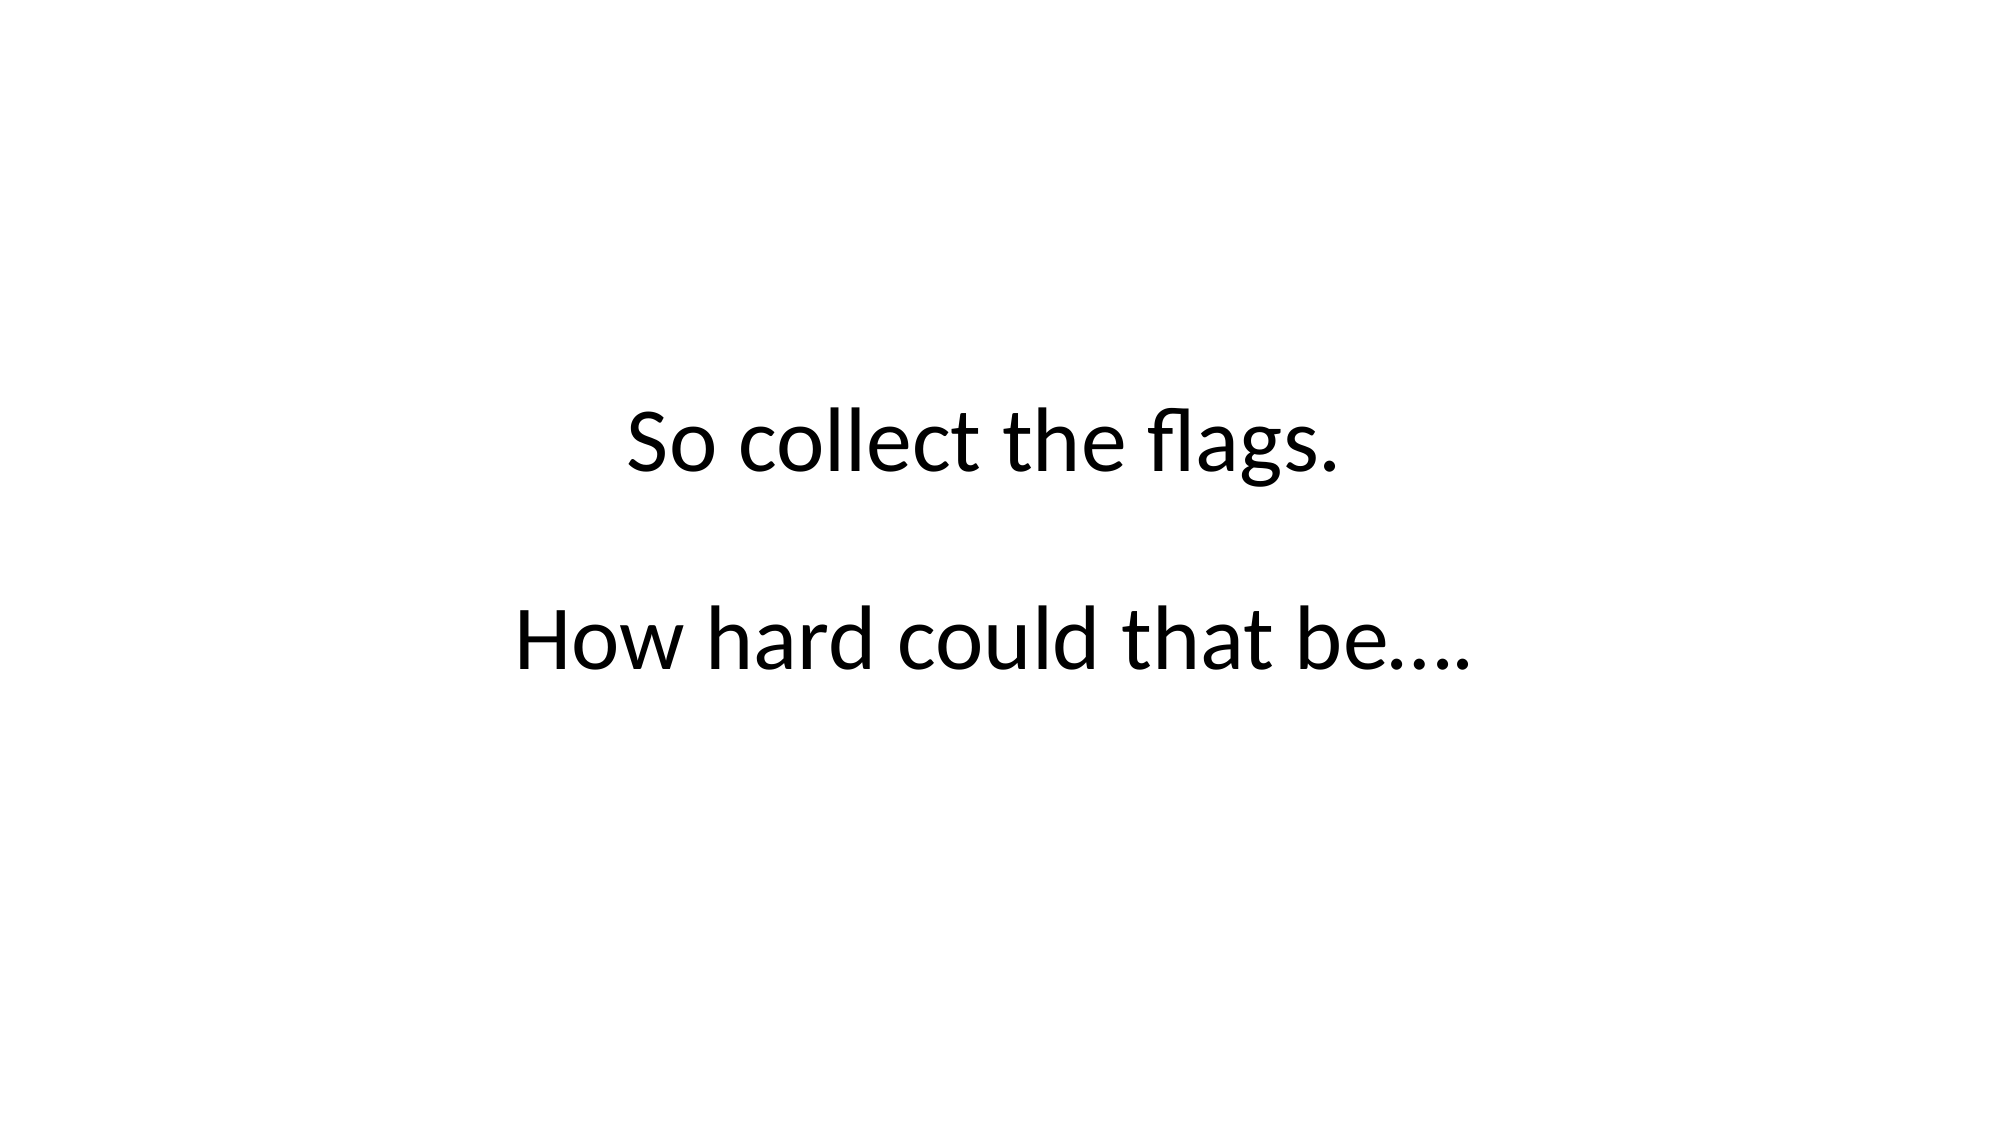

# So collect the flags. How hard could that be….